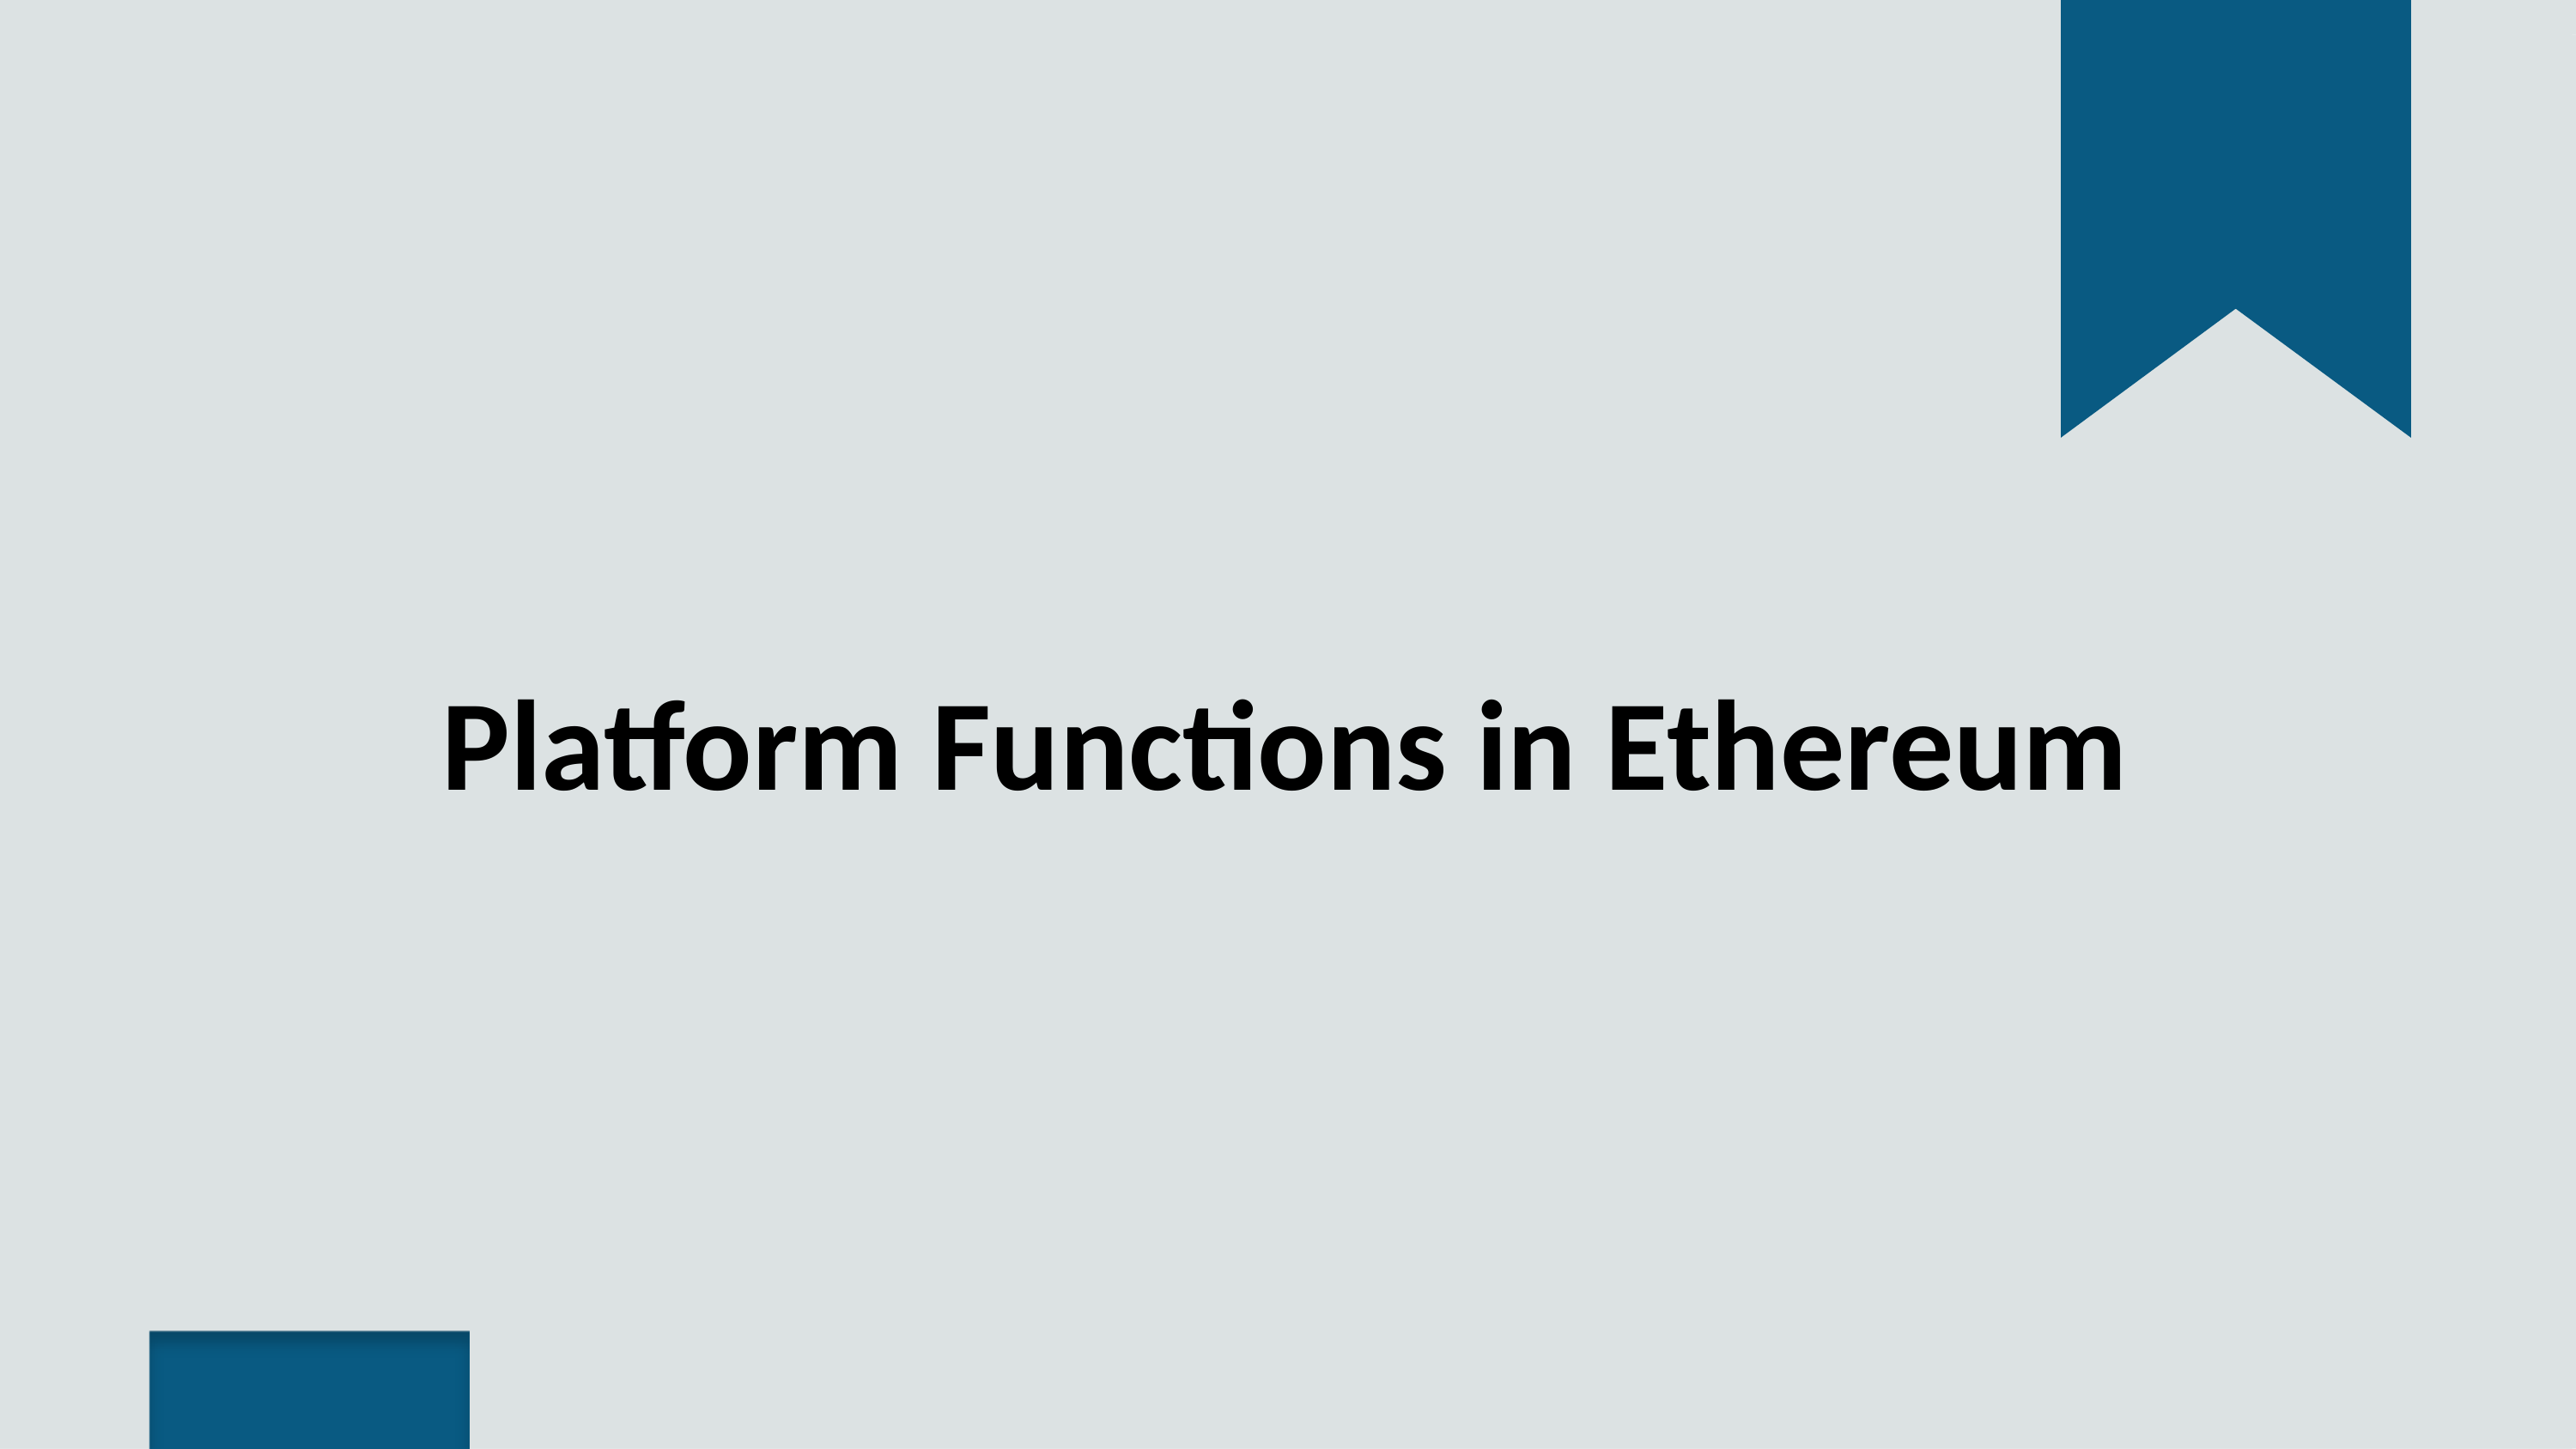

Platform Functions in Ethereum

Copyright © 2017, edureka and/or its affiliates. All rights reserved.